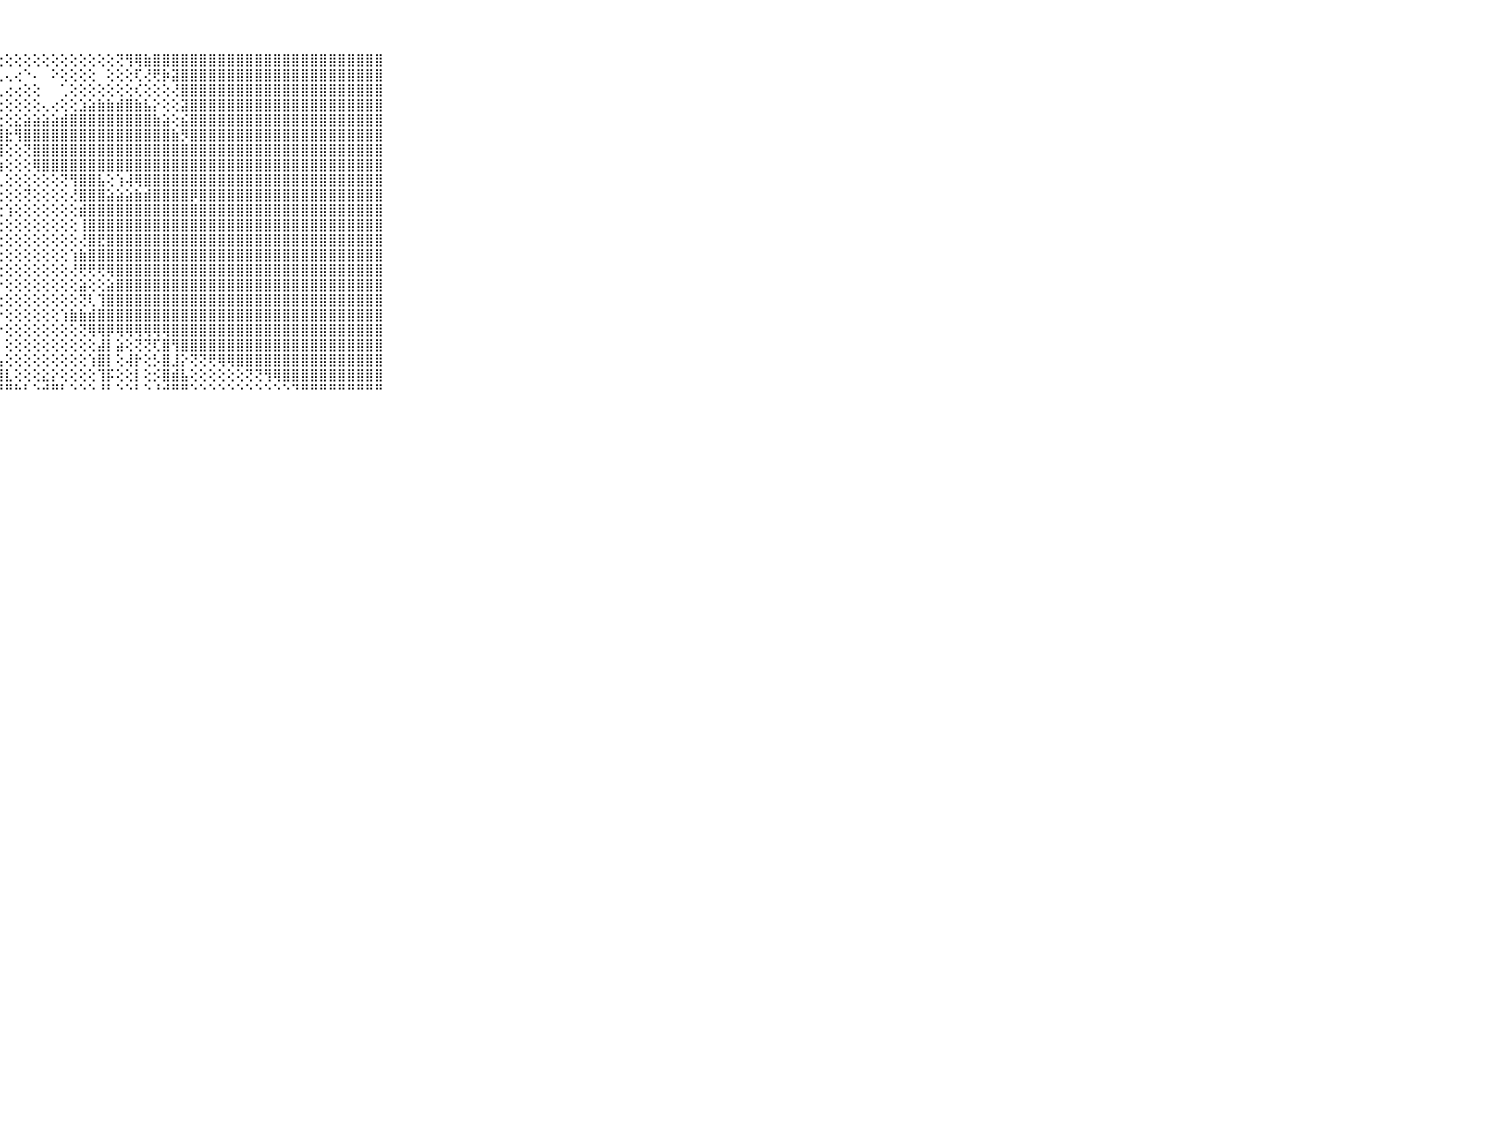

⠀⠀⠀⠀⠀⠀⠀⠀⠀⠀⠀⣿⣿⣿⣿⣿⣿⣿⣿⣿⣿⣿⣿⡿⢟⢟⢇⢕⢕⢕⢕⢕⢕⢕⢕⢕⢕⢕⢕⢕⢝⢻⢿⣷⣿⣿⣿⣿⣿⣿⣿⣿⣿⣿⣿⣿⣿⣿⣿⣿⣿⣿⣿⣿⣿⣿⣿⣿⣿⠀⠀⠀⠀⠀⠀⠀⠀⠀⠀⠀⠀
⠀⠀⠀⠀⠀⠀⠀⠀⠀⠀⠀⣿⣿⣿⣿⣿⣿⣿⣿⣿⣿⣿⣧⢕⢕⢅⢀⢀⢄⢔⠑⠄⠀⠕⢕⢕⢕⢕⠀⢕⢕⢕⢏⢜⢟⡷⣽⣿⣿⣿⣿⣿⣿⣿⣿⣿⣿⣿⣿⣿⣿⣿⣿⣿⣿⣿⣿⣿⣿⠀⠀⠀⠀⠀⠀⠀⠀⠀⠀⠀⠀
⠀⠀⠀⠀⠀⠀⠀⠀⠀⠀⠀⣿⣿⣿⣿⣿⣿⣿⣿⣿⣿⢿⢟⢕⢕⢕⢔⢄⢔⢔⢕⢕⠀⠀⢁⢕⢕⢕⢕⢕⢕⢕⢎⢕⢕⢕⢜⣿⣿⣿⣿⣿⣿⣿⣿⣿⣿⣿⣿⣿⣿⣿⣿⣿⣿⣿⣿⣿⣿⠀⠀⠀⠀⠀⠀⠀⠀⠀⠀⠀⠀
⠀⠀⠀⠀⠀⠀⠀⠀⠀⠀⠀⣿⣿⣿⣿⣿⣿⣿⣿⣏⡏⢕⢕⢕⢕⢕⢕⢕⢕⢕⢕⢕⢄⢔⢕⢕⣱⣵⣷⣷⣾⣿⣷⣧⡕⢕⢕⣽⣿⣿⣿⣿⣿⣿⣿⣿⣿⣿⣿⣿⣿⣿⣿⣿⣿⣿⣿⣿⣿⠀⠀⠀⠀⠀⠀⠀⠀⠀⠀⠀⠀
⠀⠀⠀⠀⠀⠀⠀⠀⠀⠀⠀⣿⣿⣿⣿⣿⣿⣿⣿⣼⢕⢕⢕⢕⢕⢕⢕⢕⢕⣕⣵⣵⣵⣵⣾⣿⣿⣿⣿⣿⣿⣿⣿⣿⣷⣵⢕⣮⣿⣿⣿⣿⣿⣿⣿⣿⣿⣿⣿⣿⣿⣿⣿⣿⣿⣿⣿⣿⣿⠀⠀⠀⠀⠀⠀⠀⠀⠀⠀⠀⠀
⠀⠀⠀⠀⠀⠀⠀⠀⠀⠀⠀⣿⣿⣿⣿⣿⣿⣿⣿⣿⣇⢕⢕⢕⢕⢕⣵⣿⣗⢻⣿⣿⣿⣿⣿⣿⣿⣿⣿⣿⣿⣿⣿⣿⣿⣿⣷⡻⣿⣿⣿⣿⣿⣿⣿⣿⣿⣿⣿⣿⣿⣿⣿⣿⣿⣿⣿⣿⣿⠀⠀⠀⠀⠀⠀⠀⠀⠀⠀⠀⠀
⠀⠀⠀⠀⠀⠀⠀⠀⠀⠀⠀⣿⣿⣿⣿⣿⣿⣿⣿⣿⣿⢕⢕⢕⢕⢿⣿⣿⢕⢕⢝⣿⣿⣿⣿⣿⣿⣿⣿⣿⣿⣿⣿⣿⣿⣿⣿⣿⣿⣿⣿⣿⣿⣿⣿⣿⣿⣿⣿⣿⣿⣿⣿⣿⣿⣿⣿⣿⣿⠀⠀⠀⠀⠀⠀⠀⠀⠀⠀⠀⠀
⠀⠀⠀⠀⠀⠀⠀⠀⠀⠀⠀⣿⣿⣿⣿⣿⣿⣿⣿⣿⣿⢕⢕⢕⢕⣾⣿⢷⢕⢕⢕⢿⣿⣿⣿⣿⣿⣿⣿⣿⣿⣿⣿⣿⣿⣿⣿⣿⣿⣿⣿⣿⣿⣿⣿⣿⣿⣿⣿⣿⣿⣿⣿⣿⣿⣿⣿⣿⣿⠀⠀⠀⠀⠀⠀⠀⠀⠀⠀⠀⠀
⠀⠀⠀⠀⠀⠀⠀⠀⠀⠀⠀⣿⣿⣿⣿⣿⣿⣿⣿⣿⣿⡇⢕⢕⢕⢏⢝⢇⢕⢕⢕⢕⢕⢕⢝⢻⣿⣿⣧⢕⢱⢼⢿⣿⣿⣿⣿⣿⣿⣿⣿⣿⣿⣿⣿⣿⣿⣿⣿⣿⣿⣿⣿⣿⣿⣿⣿⣿⣿⠀⠀⠀⠀⠀⠀⠀⠀⠀⠀⠀⠀
⠀⠀⠀⠀⠀⠀⠀⠀⠀⠀⠀⣿⣿⣿⣿⣿⣿⣿⣿⣿⣿⣧⢕⢕⢕⡎⢕⢕⢕⢕⢝⢕⢕⢕⢕⢜⣿⣿⣿⣵⣵⣵⣷⣾⣿⣿⣿⣿⡿⣿⣿⣿⣿⣿⣿⣿⣿⣿⣿⣿⣿⣿⣿⣿⣿⣿⣿⣿⣿⠀⠀⠀⠀⠀⠀⠀⠀⠀⠀⠀⠀
⠀⠀⠀⠀⠀⠀⠀⠀⠀⠀⠀⣿⣿⣿⣿⣿⣿⣿⣿⣿⣿⣿⡇⢕⢕⣿⣿⣕⢱⢕⢕⢕⢕⢕⢕⢕⣾⣿⣿⣿⣿⣿⣿⣿⣿⣿⣿⣿⣿⣿⣿⣿⣿⣿⣿⣿⣿⣿⣿⣿⣿⣿⣿⣿⣿⣿⣿⣿⣿⠀⠀⠀⠀⠀⠀⠀⠀⠀⠀⠀⠀
⠀⠀⠀⠀⠀⠀⠀⠀⠀⠀⠀⣿⣿⣿⣿⣿⣿⣿⣿⣿⣿⡟⡕⢕⢕⣿⢟⢕⢕⢕⢕⢕⢕⢕⢕⢕⢸⣿⣿⣿⣿⣿⣿⣿⣿⣿⣿⣿⣿⣿⣿⣿⣿⣿⣿⣿⣿⣿⣿⣿⣿⣿⣿⣿⣿⣿⣿⣿⣿⠀⠀⠀⠀⠀⠀⠀⠀⠀⠀⠀⠀
⠀⠀⠀⠀⠀⠀⠀⠀⠀⠀⠀⣿⣿⣿⣿⣿⣿⣿⣿⣿⣿⣇⣿⢕⢕⢕⢜⢕⢕⢕⢕⢕⢕⢕⢕⢕⢜⣿⣟⣿⣿⣿⣿⣿⣿⣿⣿⣿⣿⣿⣿⣿⣿⣿⣿⣿⣿⣿⣿⣿⣿⣿⣿⣿⣿⣿⣿⣿⣿⠀⠀⠀⠀⠀⠀⠀⠀⠀⠀⠀⠀
⠀⠀⠀⠀⠀⠀⠀⠀⠀⠀⠀⣿⣿⣿⣿⣿⣿⣿⣿⣿⣿⣿⣷⣕⡕⢕⢕⢕⢕⢕⢕⢕⢕⢕⢕⢱⣷⣿⣿⣿⣿⣿⣿⣿⣿⣿⣿⣿⣿⣿⣿⣿⣿⣿⣿⣿⣿⣿⣿⣿⣿⣿⣿⣿⣿⣿⣿⣿⣿⠀⠀⠀⠀⠀⠀⠀⠀⠀⠀⠀⠀
⠀⠀⠀⠀⠀⠀⠀⠀⠀⠀⠀⣿⣿⣿⣿⣿⣿⣿⣿⣿⣿⣿⣿⣿⣷⢕⢕⢕⢕⢕⢕⢕⢕⢕⢕⢜⢟⢟⢟⢿⣿⣿⣿⣿⣿⣿⣿⣿⣿⣿⣿⣿⣿⣿⣿⣿⣿⣿⣿⣿⣿⣿⣿⣿⣿⣿⣿⣿⣿⠀⠀⠀⠀⠀⠀⠀⠀⠀⠀⠀⠀
⠀⠀⠀⠀⠀⠀⠀⠀⠀⠀⠀⣿⣿⣿⣿⣿⣿⣿⣿⣿⣿⣿⣿⣿⣿⣿⣇⡕⢕⢕⢕⢕⢕⢕⢕⢕⣵⢕⢕⣵⣿⣿⣿⣿⣿⣿⣿⣿⣿⣿⣿⣿⣿⣿⣿⣿⣿⣿⣿⣿⣿⣿⣿⣿⣿⣿⣿⣿⣿⠀⠀⠀⠀⠀⠀⠀⠀⠀⠀⠀⠀
⠀⠀⠀⠀⠀⠀⠀⠀⠀⠀⠀⣿⣿⣿⣿⣿⣿⣿⣿⣿⣿⣿⣿⣿⣿⣿⣿⢕⢕⢕⢕⢕⢕⢕⢕⢕⢝⢇⢹⣿⣿⣿⣿⣿⣿⣿⣿⣿⣿⣿⣿⣿⣿⣿⣿⣿⣿⣿⣿⣿⣿⣿⣿⣿⣿⣿⣿⣿⣿⠀⠀⠀⠀⠀⠀⠀⠀⠀⠀⠀⠀
⠀⠀⠀⠀⠀⠀⠀⠀⠀⠀⠀⣿⣿⣿⣿⣿⣿⣿⣿⣿⣿⣿⣿⣿⣿⢏⣿⡕⢕⢕⢕⢕⢕⢕⢱⣷⣷⣾⣿⣿⣿⣿⣿⣿⣿⣿⣿⣿⣿⣿⣿⣿⣿⣿⣿⣿⣿⣿⣿⣿⣿⣿⣿⣿⣿⣿⣿⣿⣿⠀⠀⠀⠀⠀⠀⠀⠀⠀⠀⠀⠀
⠀⠀⠀⠀⠀⠀⠀⠀⠀⠀⠀⣿⣿⣿⣿⣿⣿⣿⣿⣿⣿⣿⣿⡿⢕⢕⣿⡕⢕⢕⢕⢕⢕⢕⢕⢕⢝⢿⢿⡿⢿⢿⢿⢿⢿⢿⣿⣿⣿⣿⣿⣿⣿⣿⣿⣿⣿⣿⣿⣿⣿⣿⣿⣿⣿⣿⣿⣿⣿⠀⠀⠀⠀⠀⠀⠀⠀⠀⠀⠀⠀
⠀⠀⠀⠀⠀⠀⠀⠀⠀⠀⠀⣿⣿⣿⣿⣿⣿⣿⣿⣿⣿⡿⢏⠑⠑⠁⢹⡇⢕⢕⢕⢕⢕⢕⢕⢕⢕⢕⣼⡇⣵⢕⢝⢝⢏⣿⢻⣿⣿⣿⣿⣿⣿⣿⣿⣿⣿⣿⣿⣿⣿⣿⣿⣿⣿⣿⣿⣿⣿⠀⠀⠀⠀⠀⠀⠀⠀⠀⠀⠀⠀
⠀⠀⠀⠀⠀⠀⠀⠀⠀⠀⠀⣿⣿⣿⣿⣿⣿⣿⢿⢟⢕⠁⠀⠀⠀⠀⢸⣧⢕⢕⢕⢕⢕⢕⢕⢕⢕⢱⣿⡇⢕⢼⡗⢕⡣⣿⣸⡕⢝⢝⢟⢿⢿⣿⣿⣿⣿⣿⣿⣿⣿⣿⣿⣿⣿⣿⣿⣿⣿⠀⠀⠀⠀⠀⠀⠀⠀⠀⠀⠀⠀
⠀⠀⠀⠀⠀⠀⠀⠀⠀⠀⠀⣿⣿⣿⢿⢟⠝⠑⠁⠀⠀⠀⠀⠀⠀⠀⠑⣿⣇⢕⢕⢕⣕⡕⢕⢕⢕⢕⢹⡯⢕⢕⡇⢕⡪⣿⣾⣧⢕⢕⢕⢕⢕⢕⢝⢝⢻⢿⣿⣿⣿⣿⣿⣿⣿⣿⣿⣿⣿⠀⠀⠀⠀⠀⠀⠀⠀⠀⠀⠀⠀
⠀⠀⠀⠀⠀⠀⠀⠀⠀⠀⠀⠛⠙⠑⠑⠁⠀⠀⠀⠀⠀⠀⠀⠀⠀⠀⠀⠘⠛⠓⠃⠑⠚⠛⠃⠑⠑⠑⠘⠃⠑⠑⠃⠑⠘⠚⠛⠛⠑⠑⠑⠑⠑⠑⠑⠑⠑⠑⠑⠙⠛⠛⠛⠛⠛⠛⠛⠛⠛⠀⠀⠀⠀⠀⠀⠀⠀⠀⠀⠀⠀